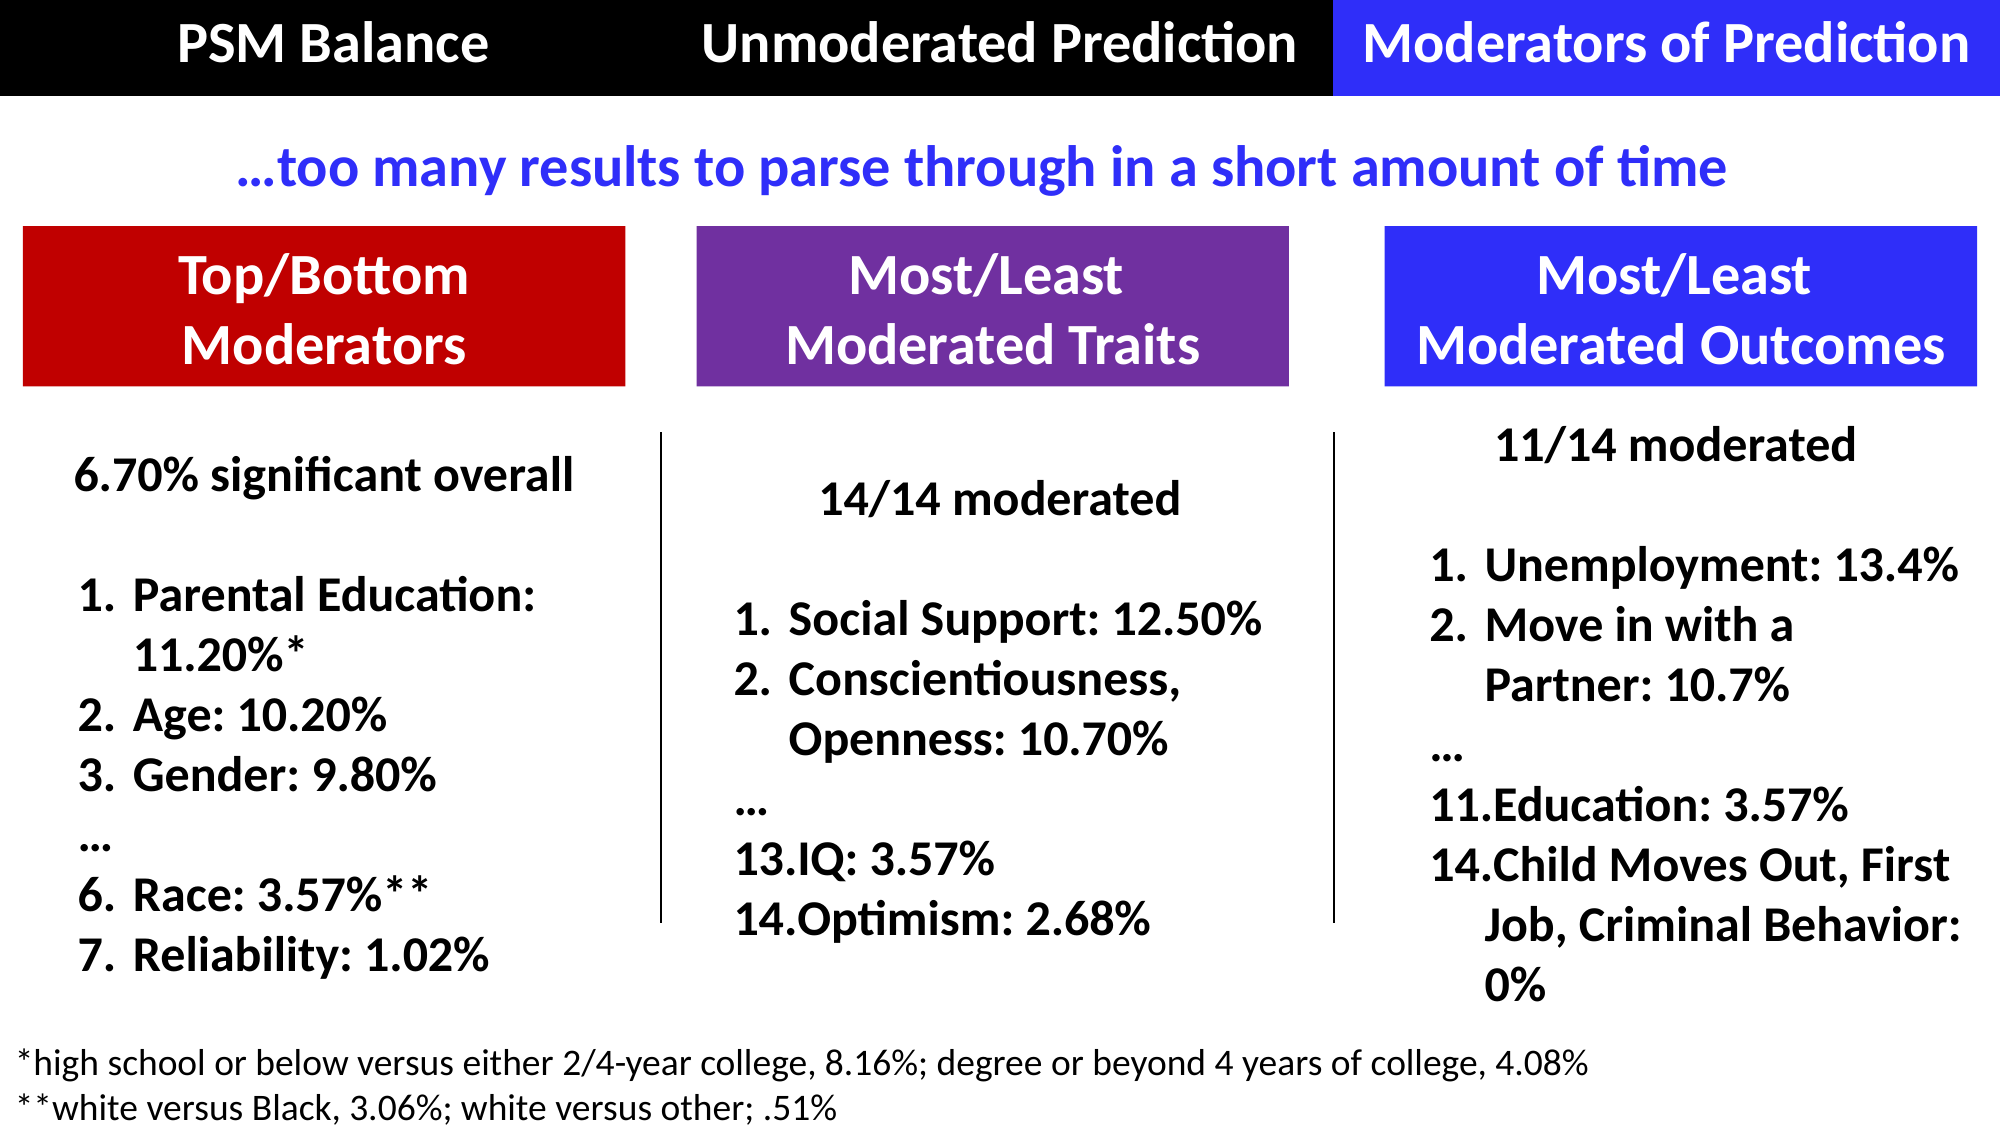

| PSM Balance | Unmoderated Prediction | Moderators of Prediction |
| --- | --- | --- |
…too many results to parse through in a short amount of time
Top/Bottom Moderators
Most/Least
Moderated Traits
Most/Least
Moderated Outcomes
14/14 moderated

Social Support: 12.50%
Conscientiousness, Openness: 10.70%
…
IQ: 3.57%
Optimism: 2.68%
6.70% significant overall

Parental Education: 11.20%*
Age: 10.20%
Gender: 9.80%
…
Race: 3.57%**
Reliability: 1.02%
11/14 moderated

Unemployment: 13.4%
Move in with a Partner: 10.7%
…
Education: 3.57%
Child Moves Out, First Job, Criminal Behavior: 0%
*high school or below versus either 2/4-year college, 8.16%; degree or beyond 4 years of college, 4.08%
**white versus Black, 3.06%; white versus other; .51%